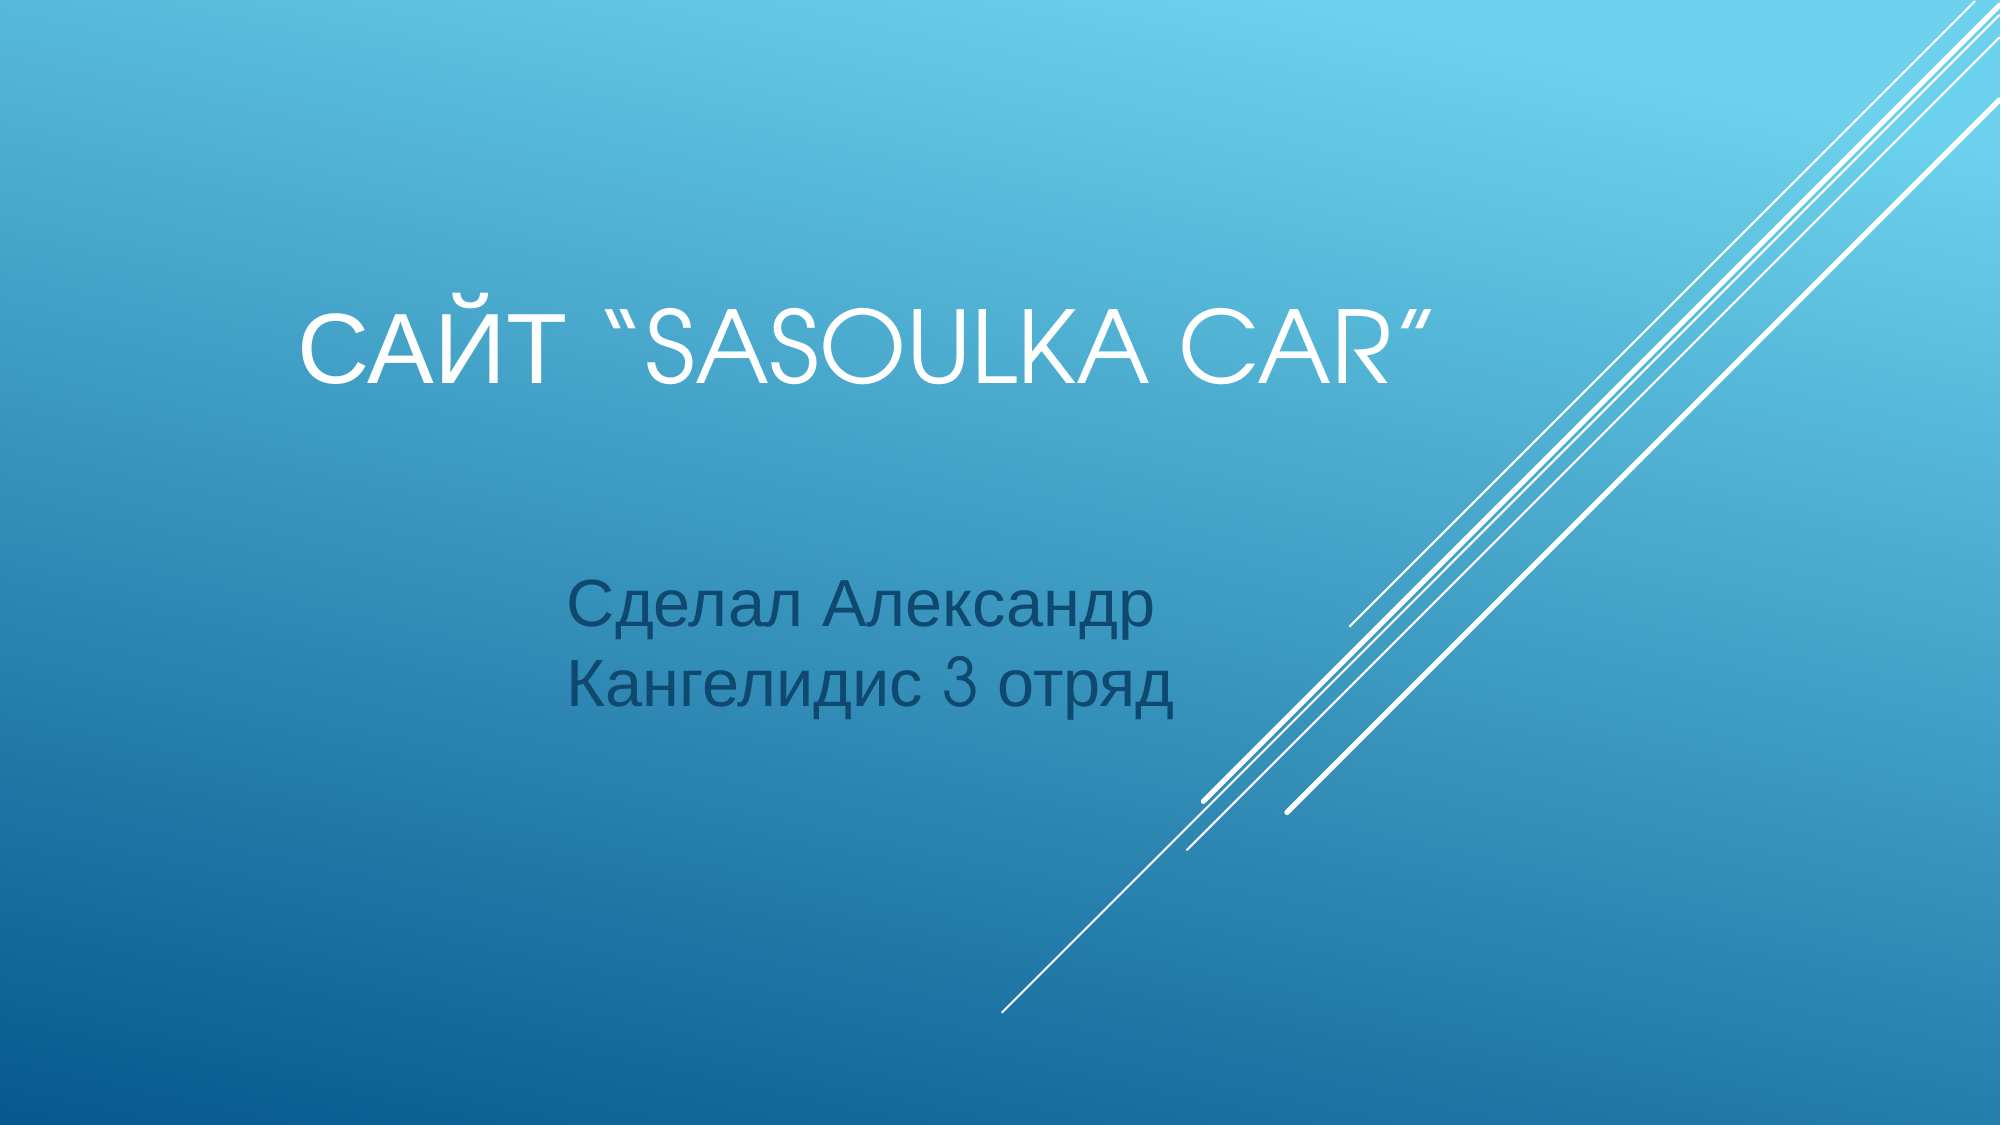

# Сайт “sasoulka car”
Сделал Александр Кангелидис 3 отряд